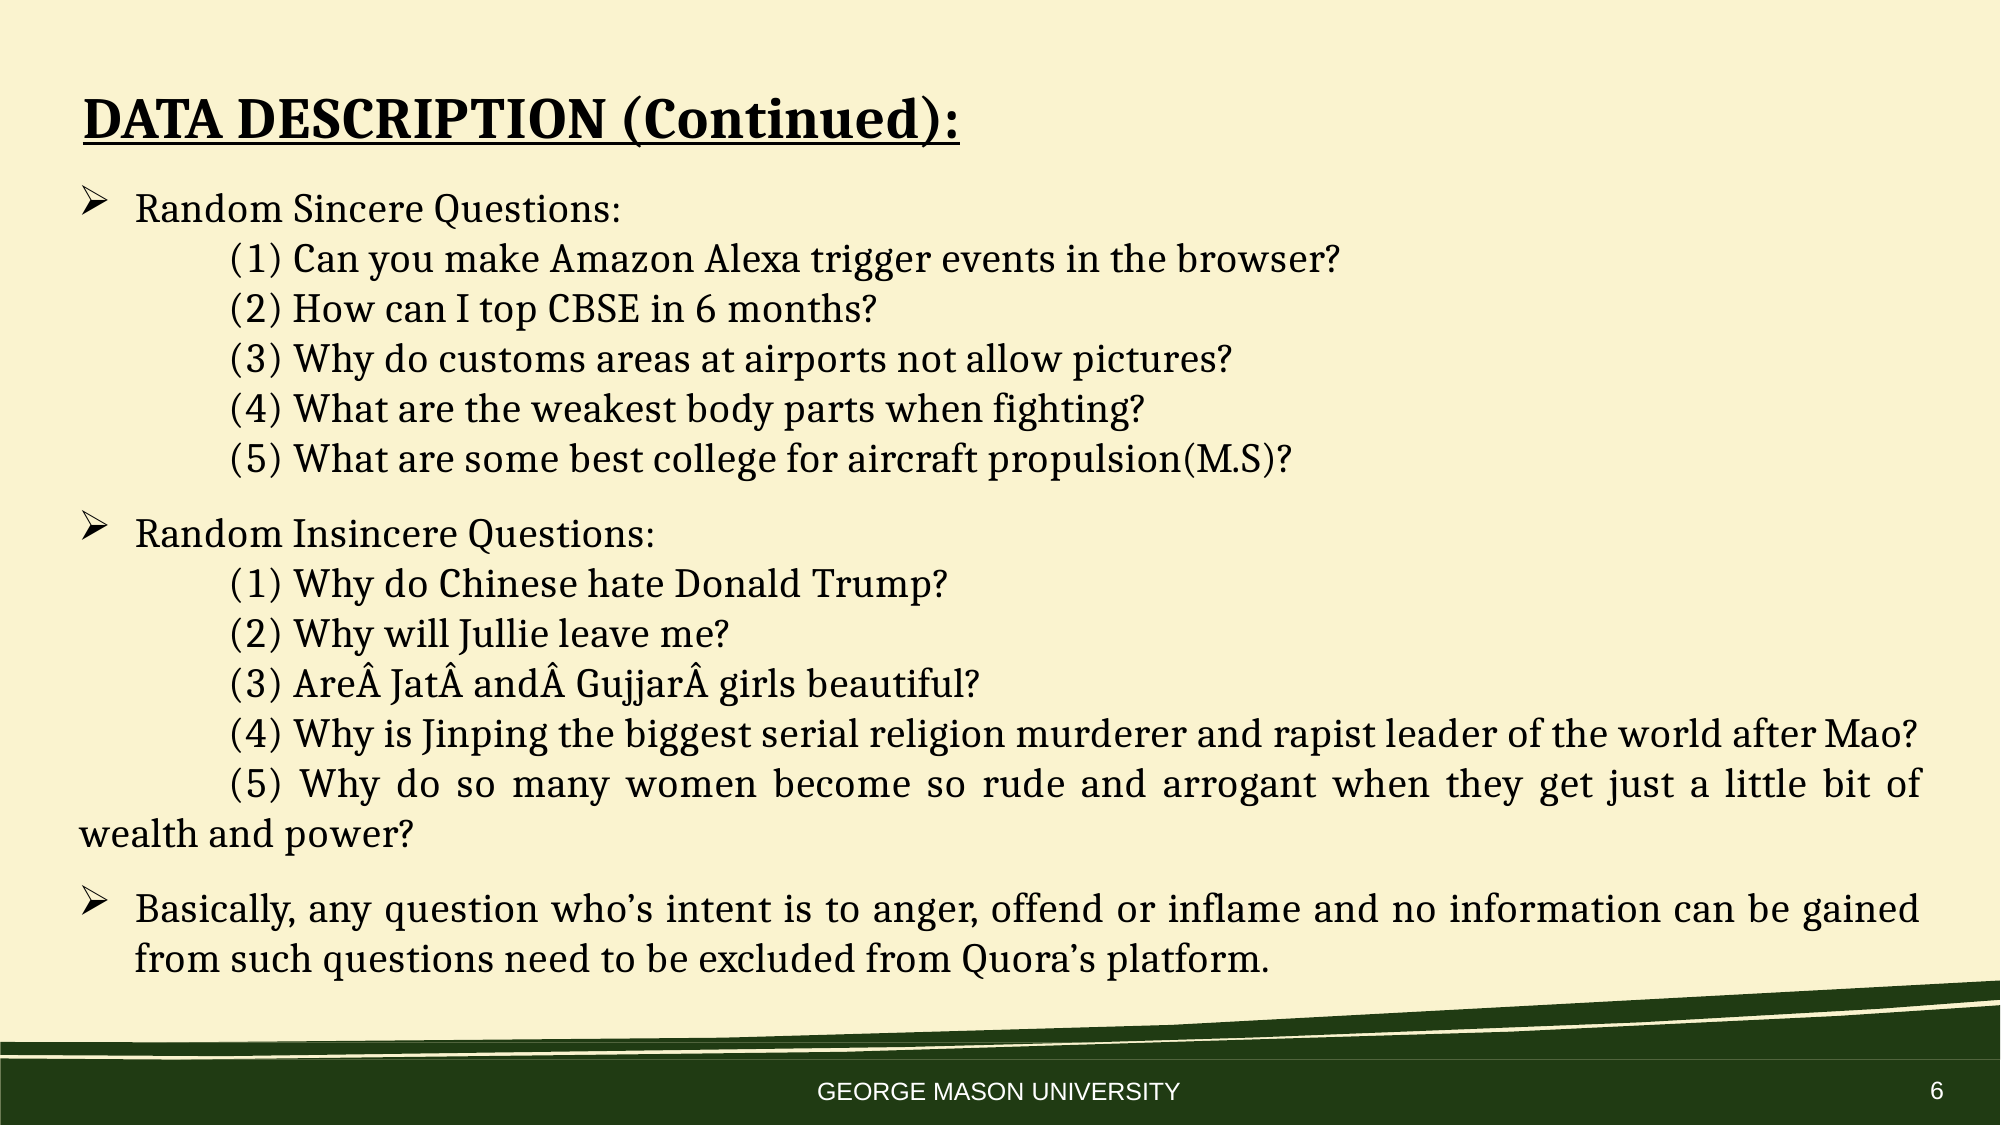

# DATA DESCRIPTION (Continued):
Random Sincere Questions:
	(1) Can you make Amazon Alexa trigger events in the browser?
	(2) How can I top CBSE in 6 months?
	(3) Why do customs areas at airports not allow pictures?
         	(4) What are the weakest body parts when fighting?
	(5) What are some best college for aircraft propulsion(M.S)?

Random Insincere Questions:
	(1) Why do Chinese hate Donald Trump?
	(2) Why will Jullie leave me?
	(3) AreÂ JatÂ andÂ GujjarÂ girls beautiful?
	(4) Why is Jinping the biggest serial religion murderer and rapist leader of the world after Mao?
	(5) Why do so many women become so rude and arrogant when they get just a little bit of wealth and power?

Basically, any question who’s intent is to anger, offend or inflame and no information can be gained from such questions need to be excluded from Quora’s platform.

6
GEORGE MASON UNIVERSITY